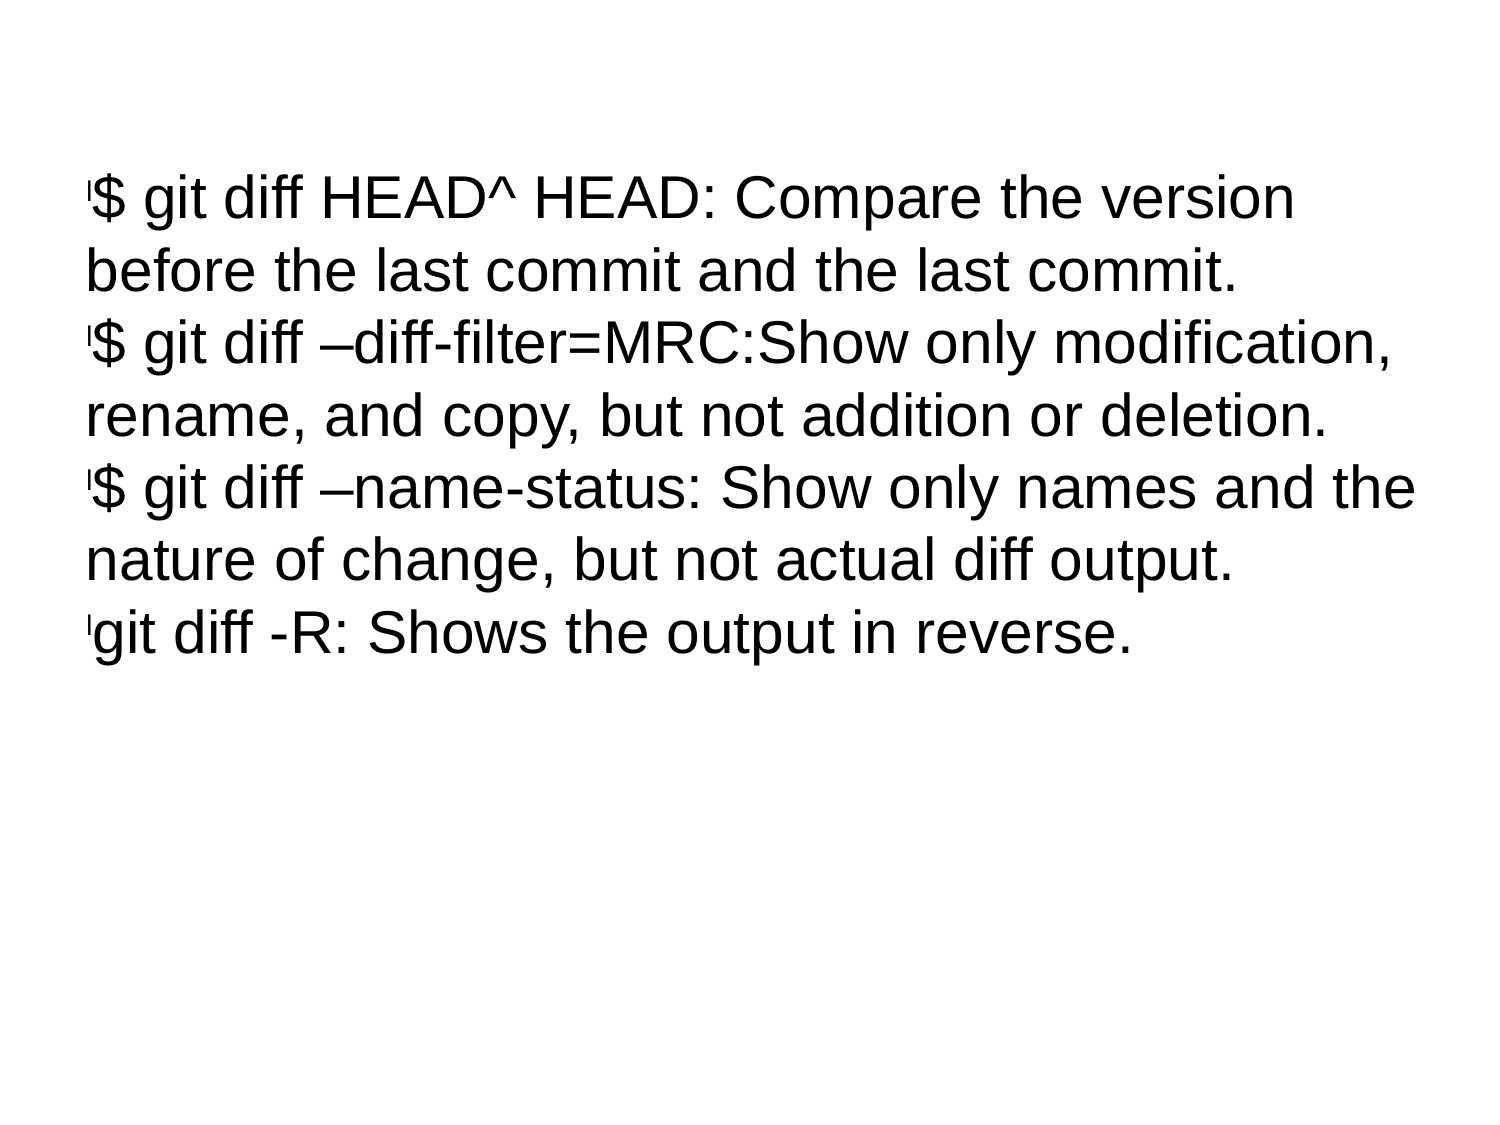

$ git diff HEAD^ HEAD: Compare the version before the last commit and the last commit.
$ git diff –diff-filter=MRC:Show only modification, rename, and copy, but not addition or deletion.
$ git diff –name-status: Show only names and the nature of change, but not actual diff output.
git diff -R: Shows the output in reverse.